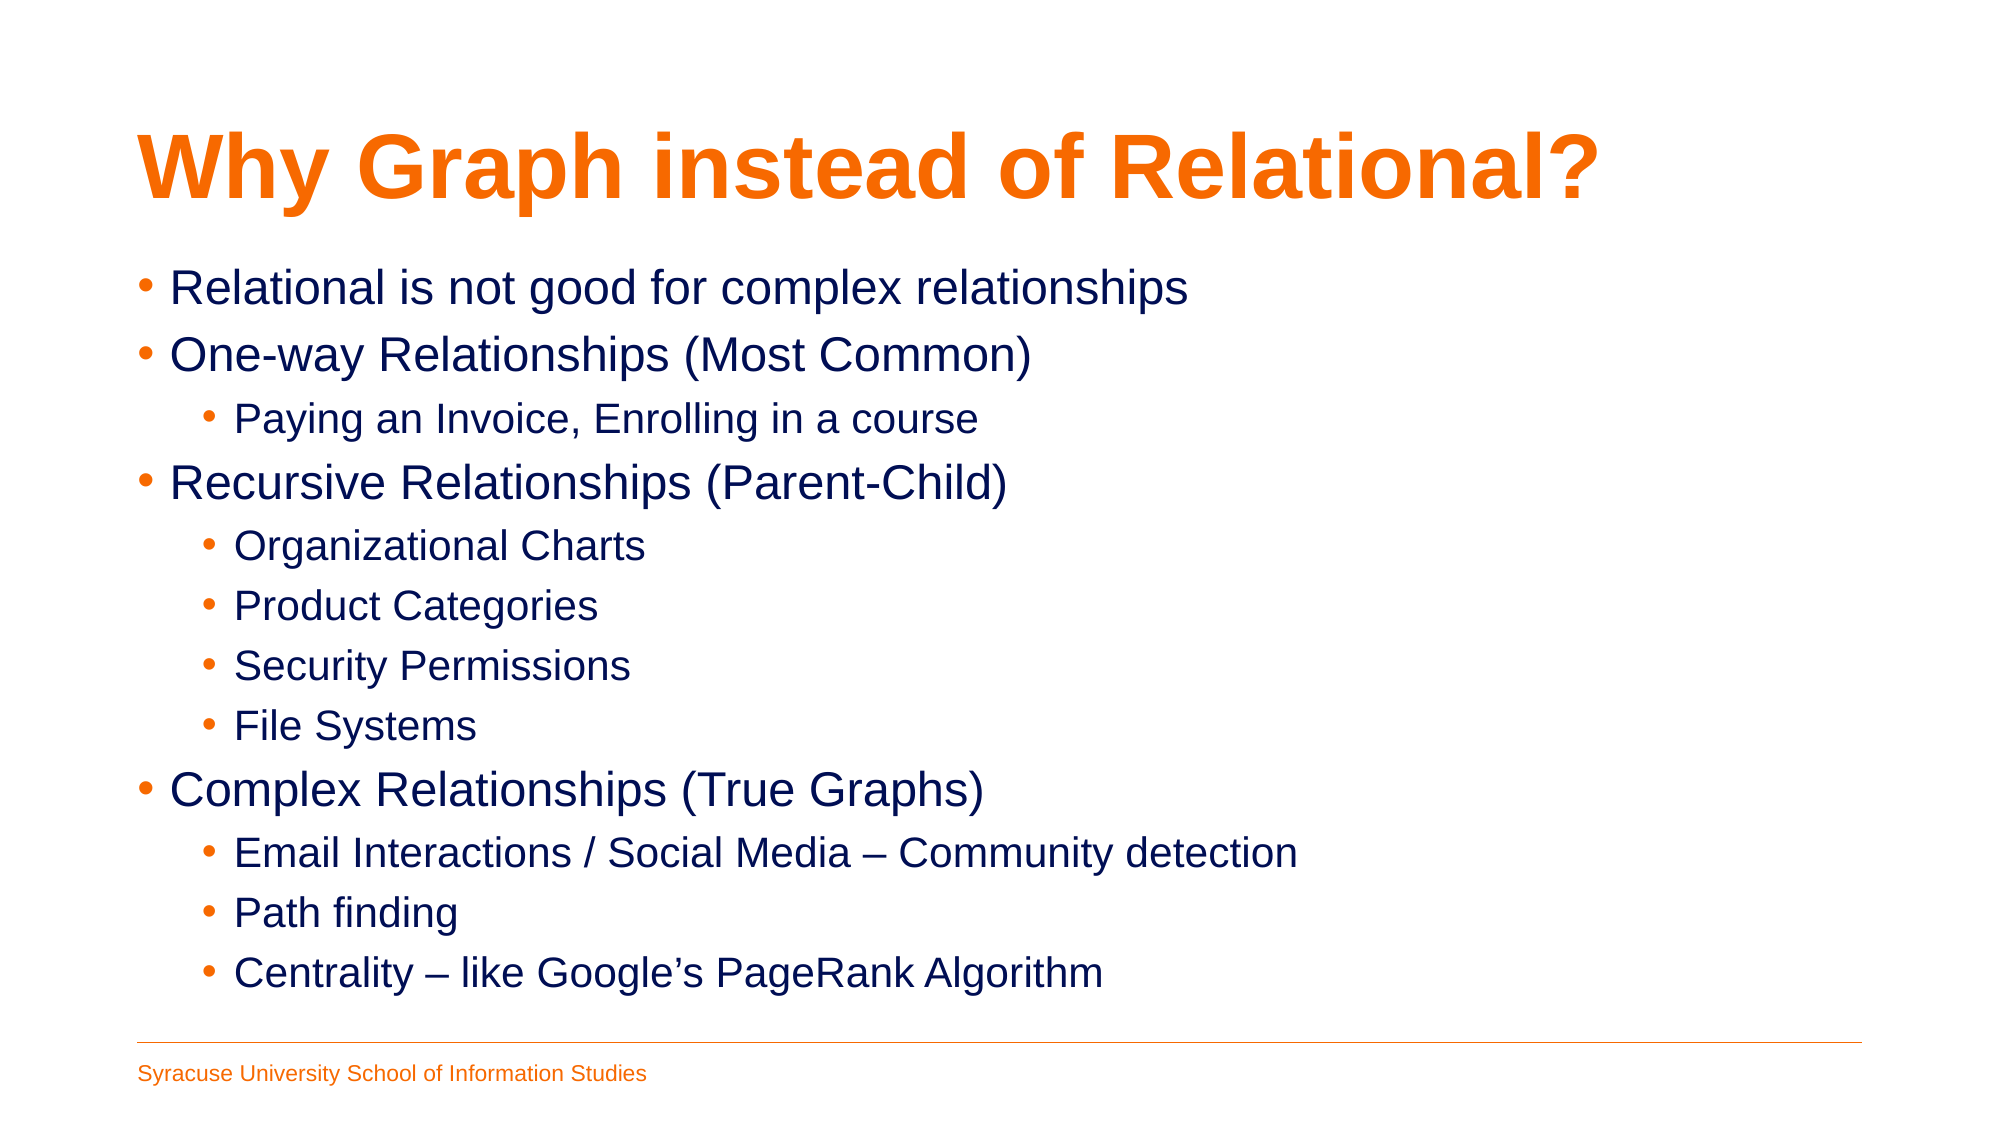

# Why Graph instead of Relational?
Relational is not good for complex relationships
One-way Relationships (Most Common)
Paying an Invoice, Enrolling in a course
Recursive Relationships (Parent-Child)
Organizational Charts
Product Categories
Security Permissions
File Systems
Complex Relationships (True Graphs)
Email Interactions / Social Media – Community detection
Path finding
Centrality – like Google’s PageRank Algorithm